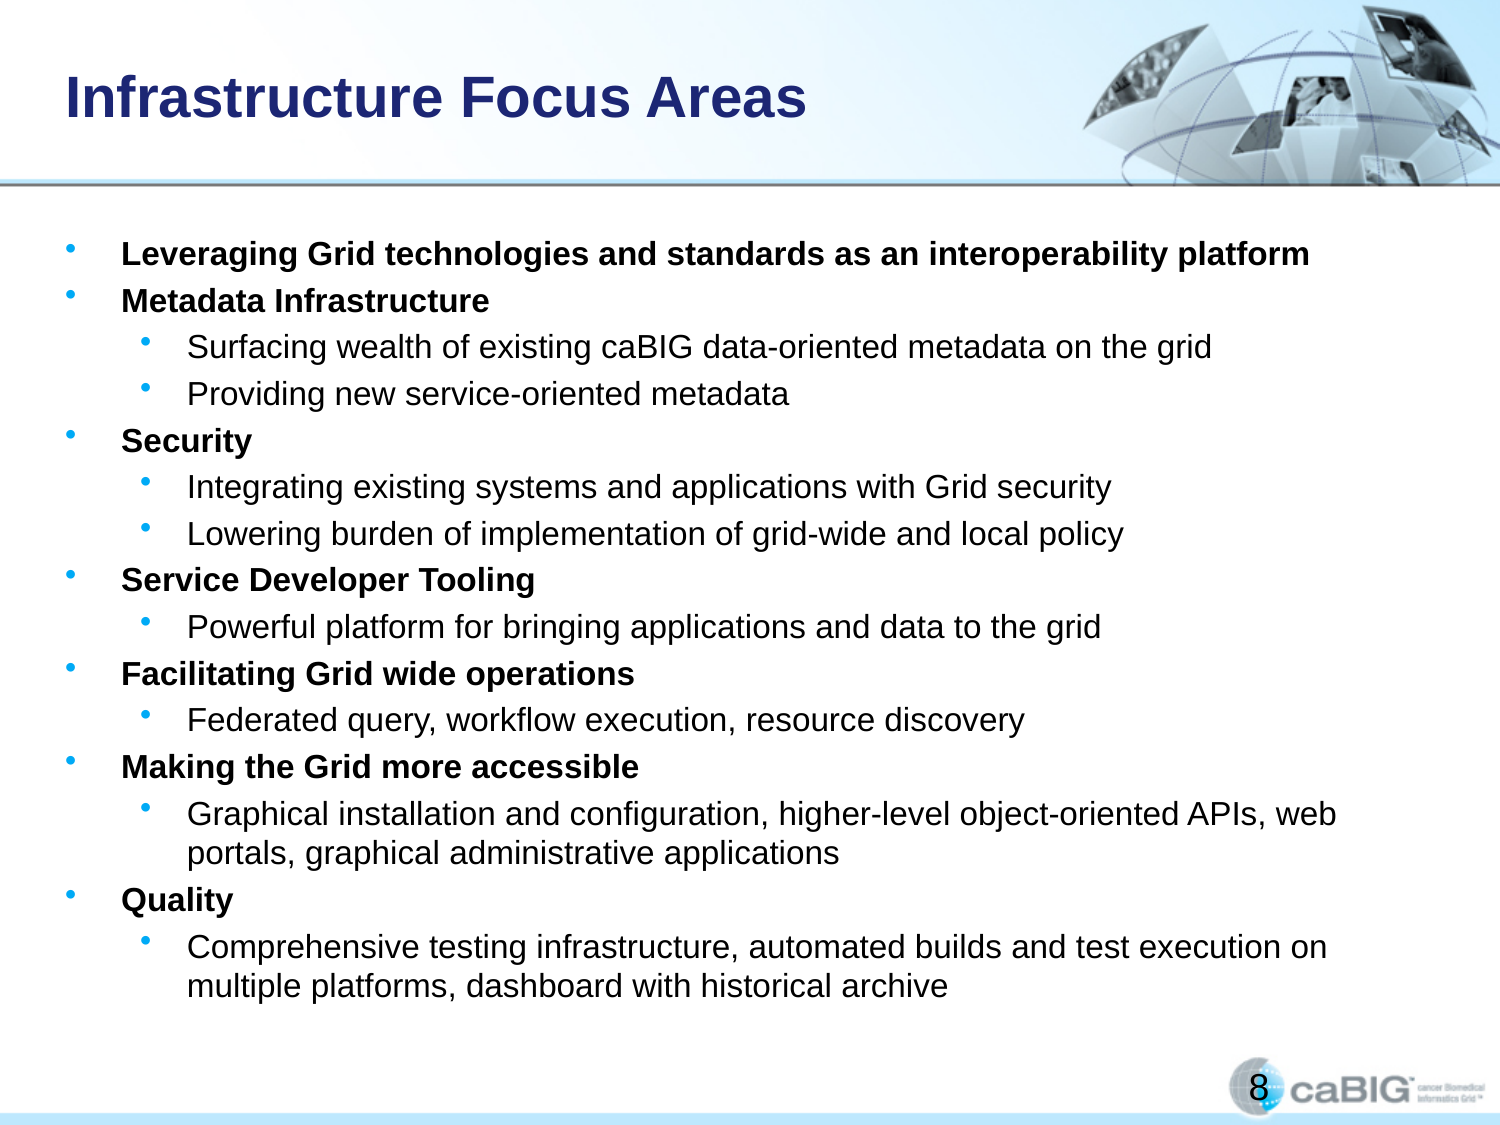

# Infrastructure Focus Areas
Leveraging Grid technologies and standards as an interoperability platform
Metadata Infrastructure
Surfacing wealth of existing caBIG data-oriented metadata on the grid
Providing new service-oriented metadata
Security
Integrating existing systems and applications with Grid security
Lowering burden of implementation of grid-wide and local policy
Service Developer Tooling
Powerful platform for bringing applications and data to the grid
Facilitating Grid wide operations
Federated query, workflow execution, resource discovery
Making the Grid more accessible
Graphical installation and configuration, higher-level object-oriented APIs, web portals, graphical administrative applications
Quality
Comprehensive testing infrastructure, automated builds and test execution on multiple platforms, dashboard with historical archive